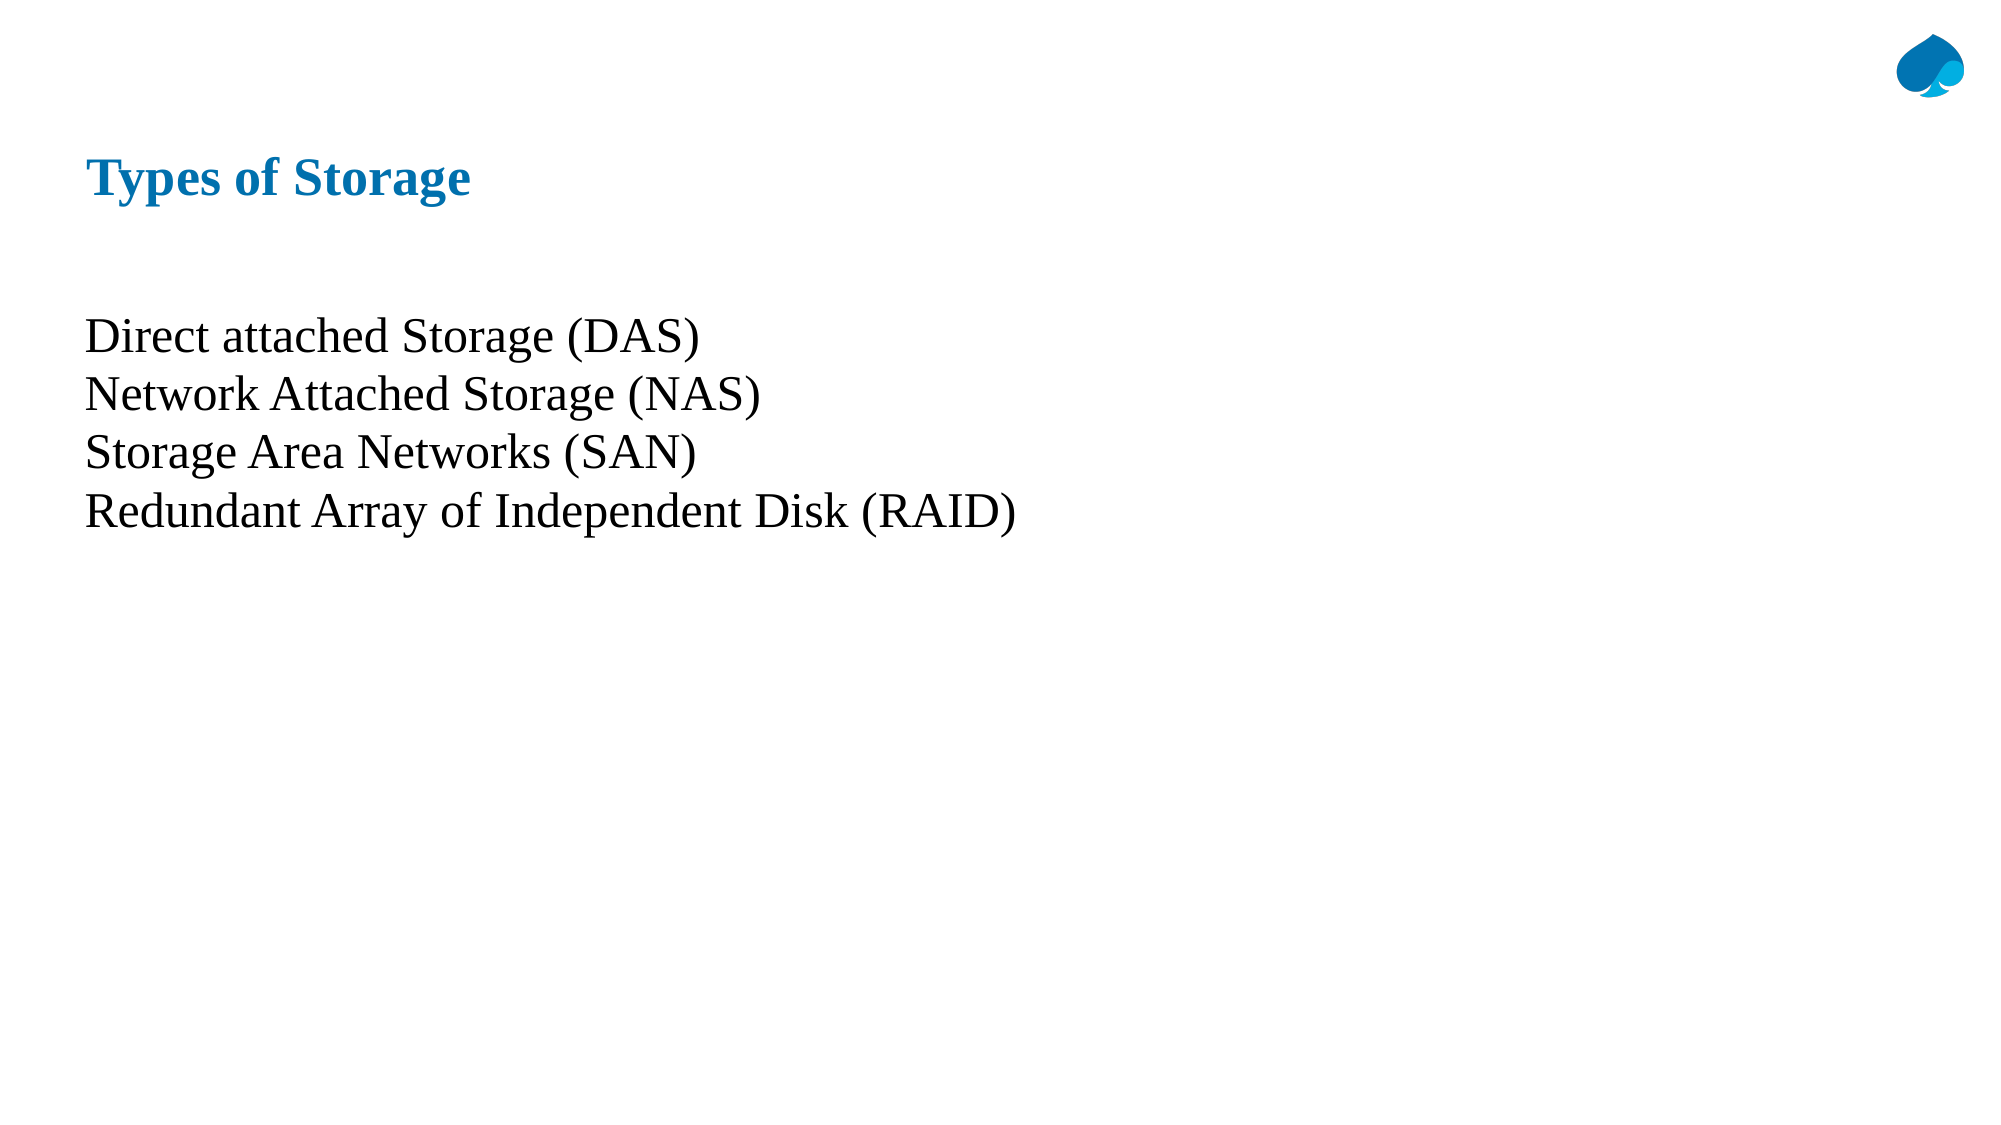

# Types of Storage
Direct attached Storage (DAS)
Network Attached Storage (NAS)
Storage Area Networks (SAN)
Redundant Array of Independent Disk (RAID)